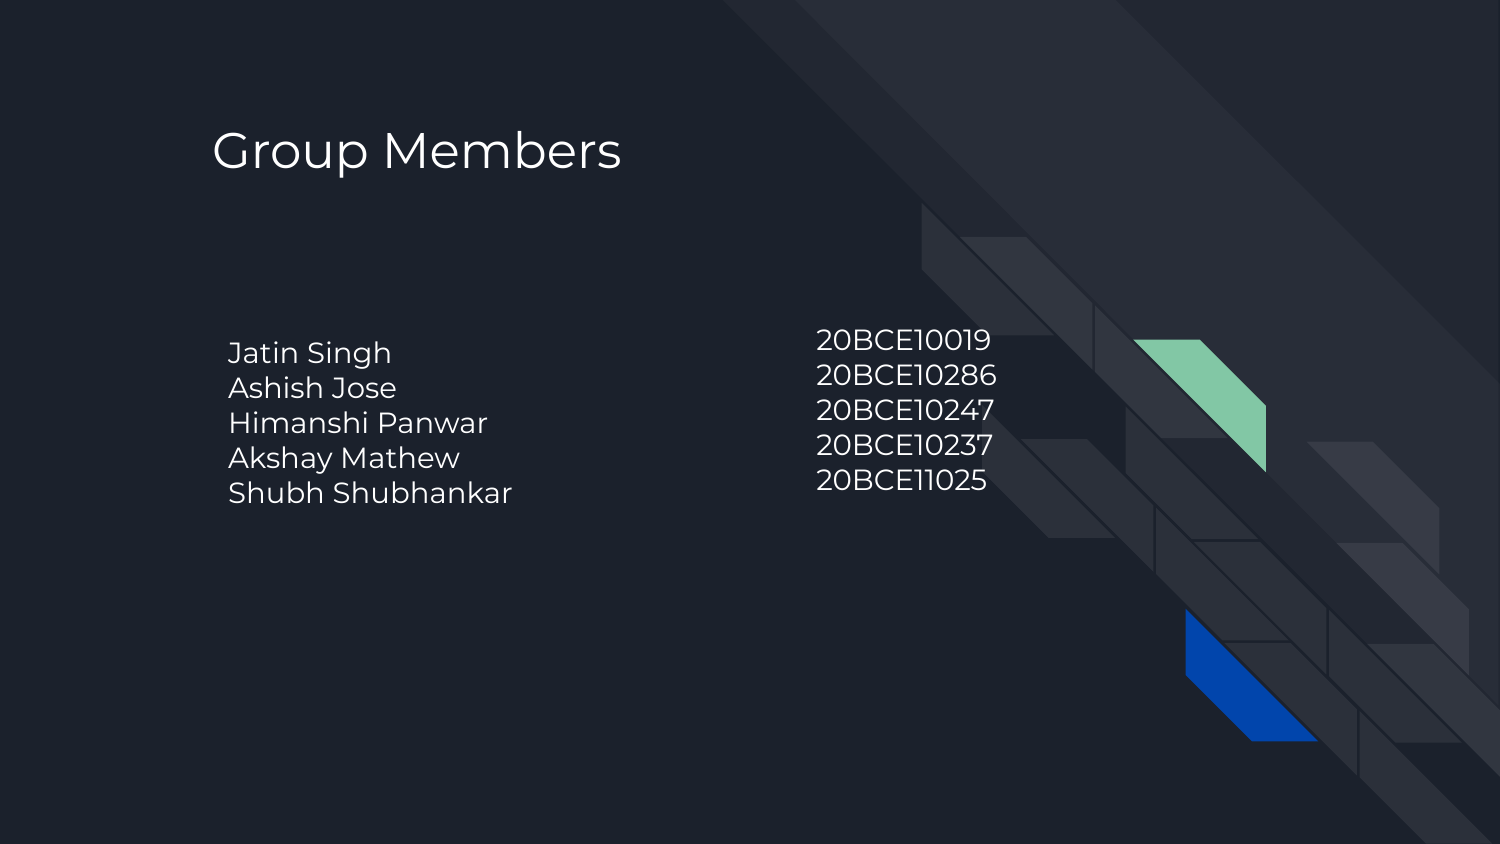

# Group Members
20BCE10019
20BCE10286
20BCE10247
20BCE10237
20BCE11025

Jatin Singh
Ashish Jose
Himanshi Panwar
Akshay Mathew
Shubh Shubhankar